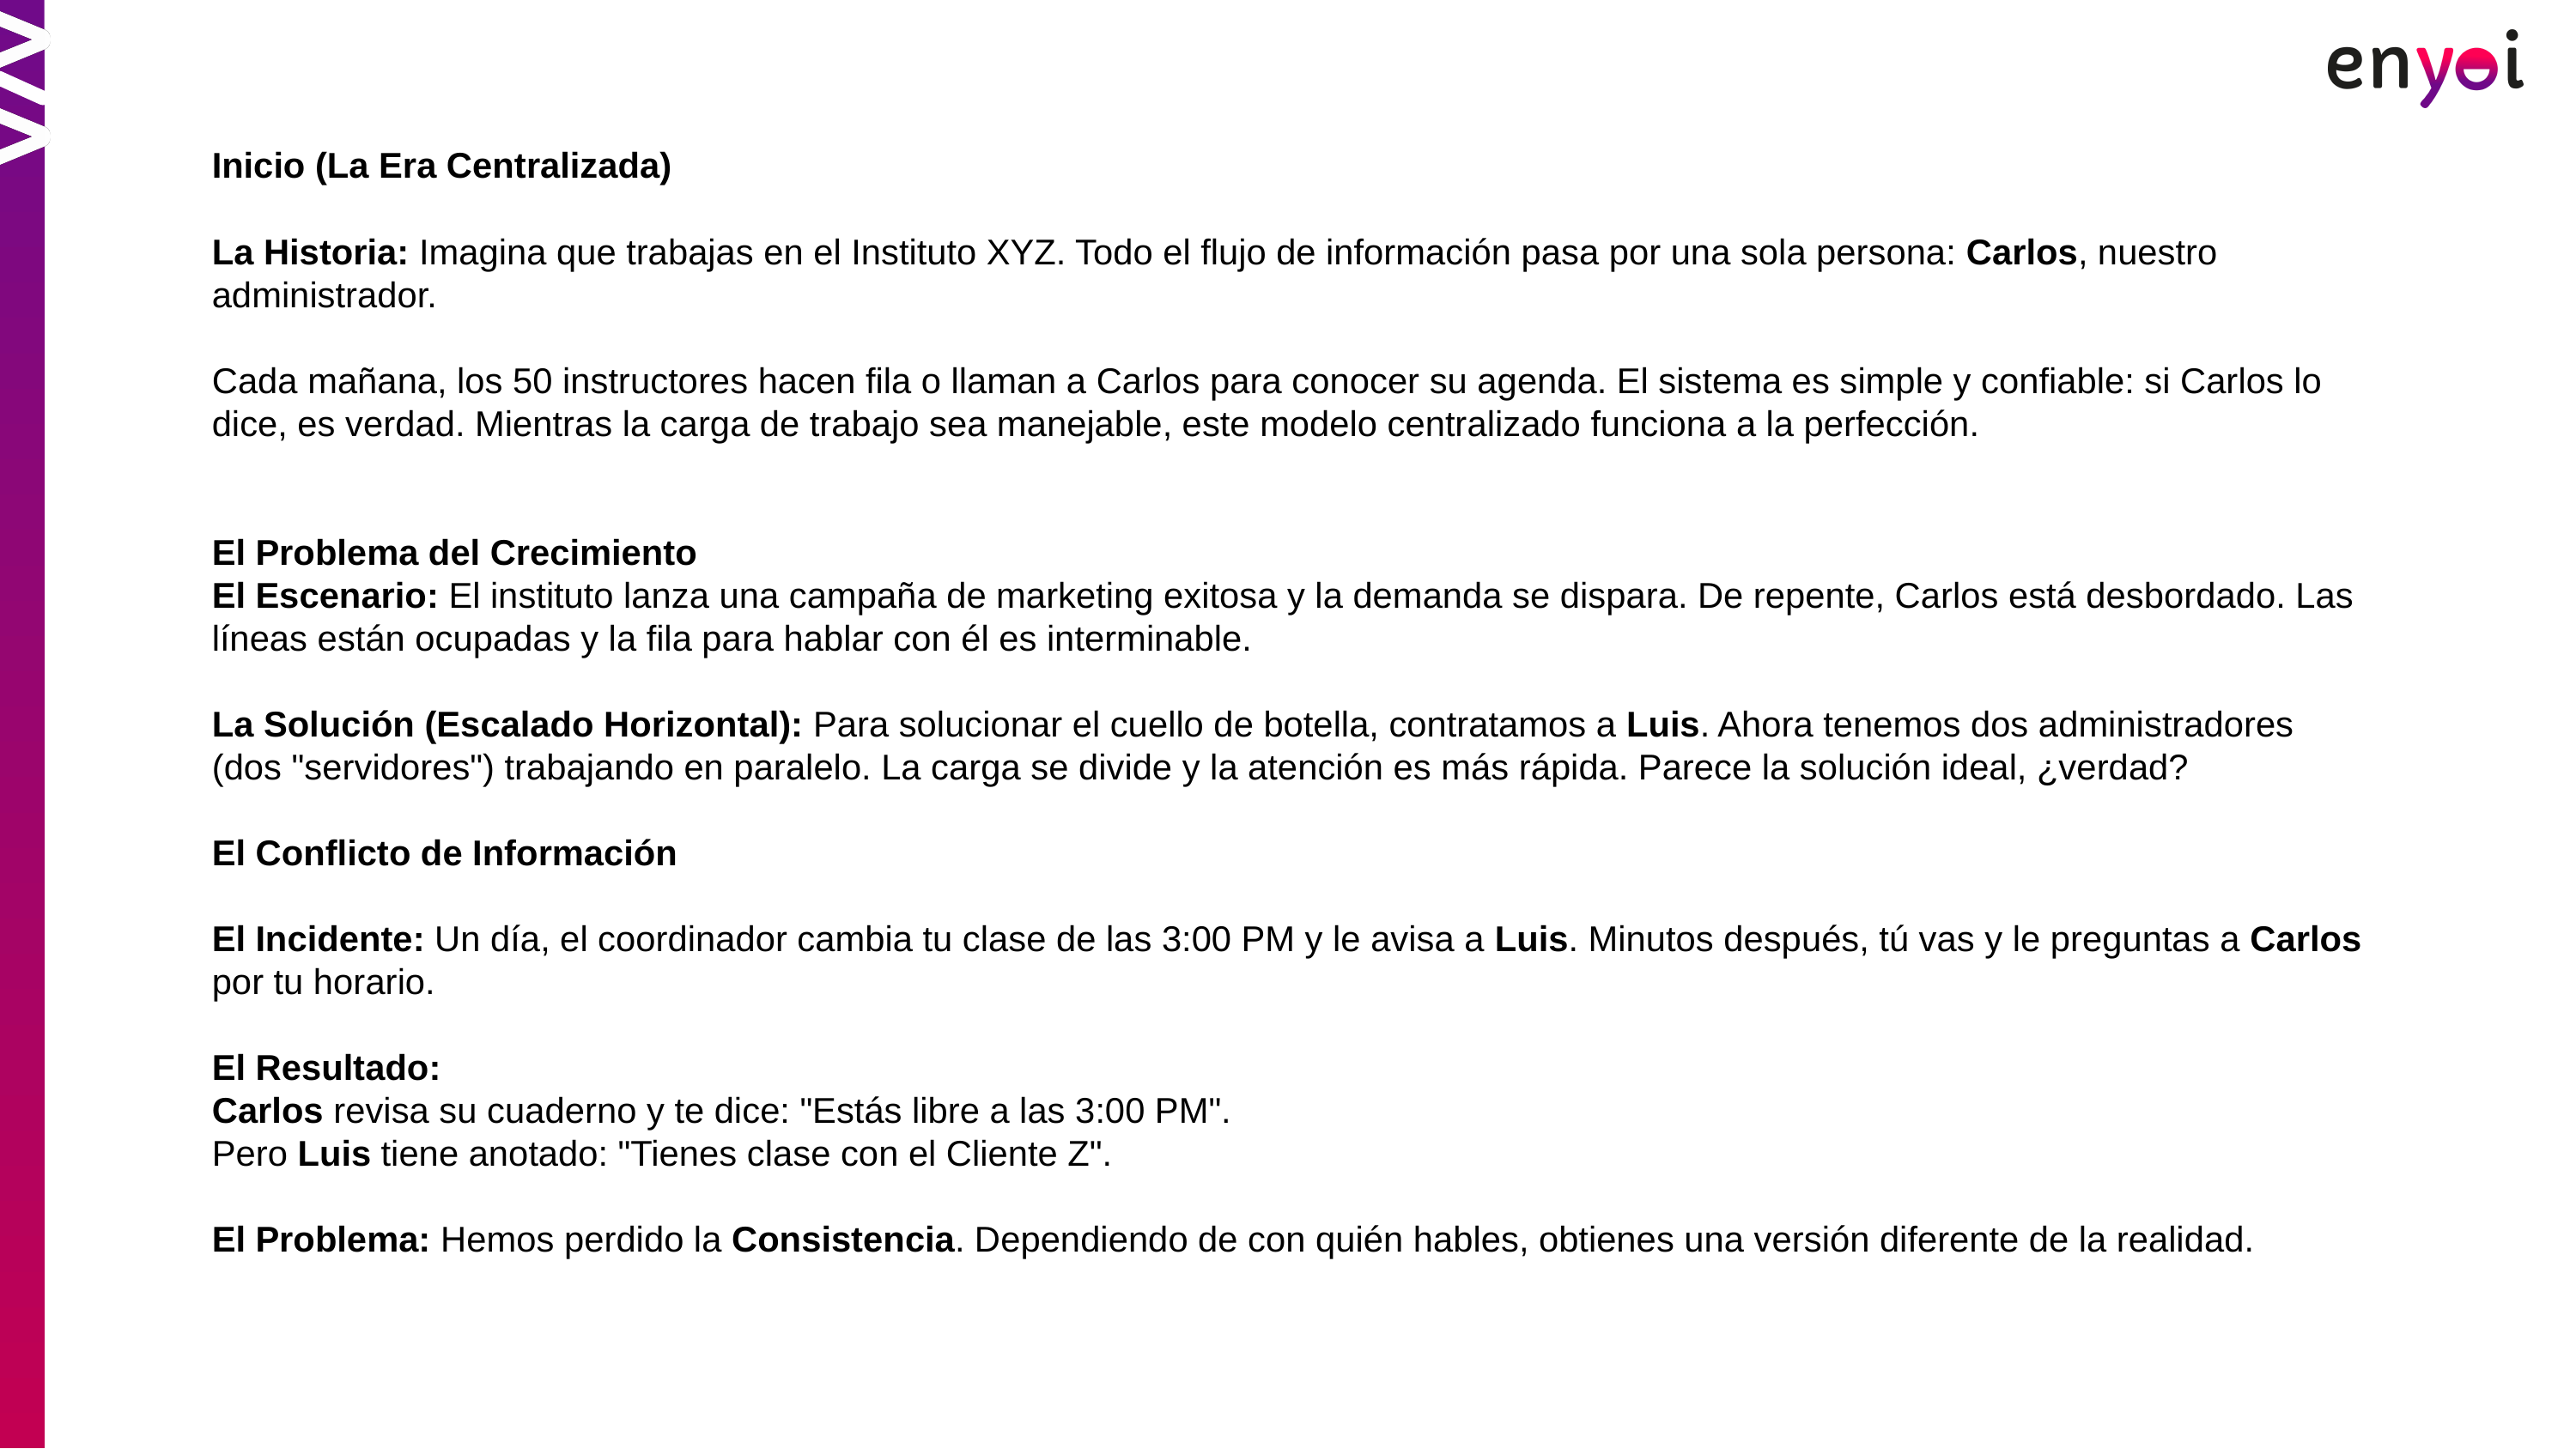

Inicio (La Era Centralizada)

La Historia: Imagina que trabajas en el Instituto XYZ. Todo el flujo de información pasa por una sola persona: Carlos, nuestro administrador.

Cada mañana, los 50 instructores hacen fila o llaman a Carlos para conocer su agenda. El sistema es simple y confiable: si Carlos lo dice, es verdad. Mientras la carga de trabajo sea manejable, este modelo centralizado funciona a la perfección.

El Problema del Crecimiento
El Escenario: El instituto lanza una campaña de marketing exitosa y la demanda se dispara. De repente, Carlos está desbordado. Las líneas están ocupadas y la fila para hablar con él es interminable.

La Solución (Escalado Horizontal): Para solucionar el cuello de botella, contratamos a Luis. Ahora tenemos dos administradores (dos "servidores") trabajando en paralelo. La carga se divide y la atención es más rápida. Parece la solución ideal, ¿verdad?

El Conflicto de Información

El Incidente: Un día, el coordinador cambia tu clase de las 3:00 PM y le avisa a Luis. Minutos después, tú vas y le preguntas a Carlos por tu horario.

El Resultado:
Carlos revisa su cuaderno y te dice: "Estás libre a las 3:00 PM".
Pero Luis tiene anotado: "Tienes clase con el Cliente Z".

El Problema: Hemos perdido la Consistencia. Dependiendo de con quién hables, obtienes una versión diferente de la realidad.